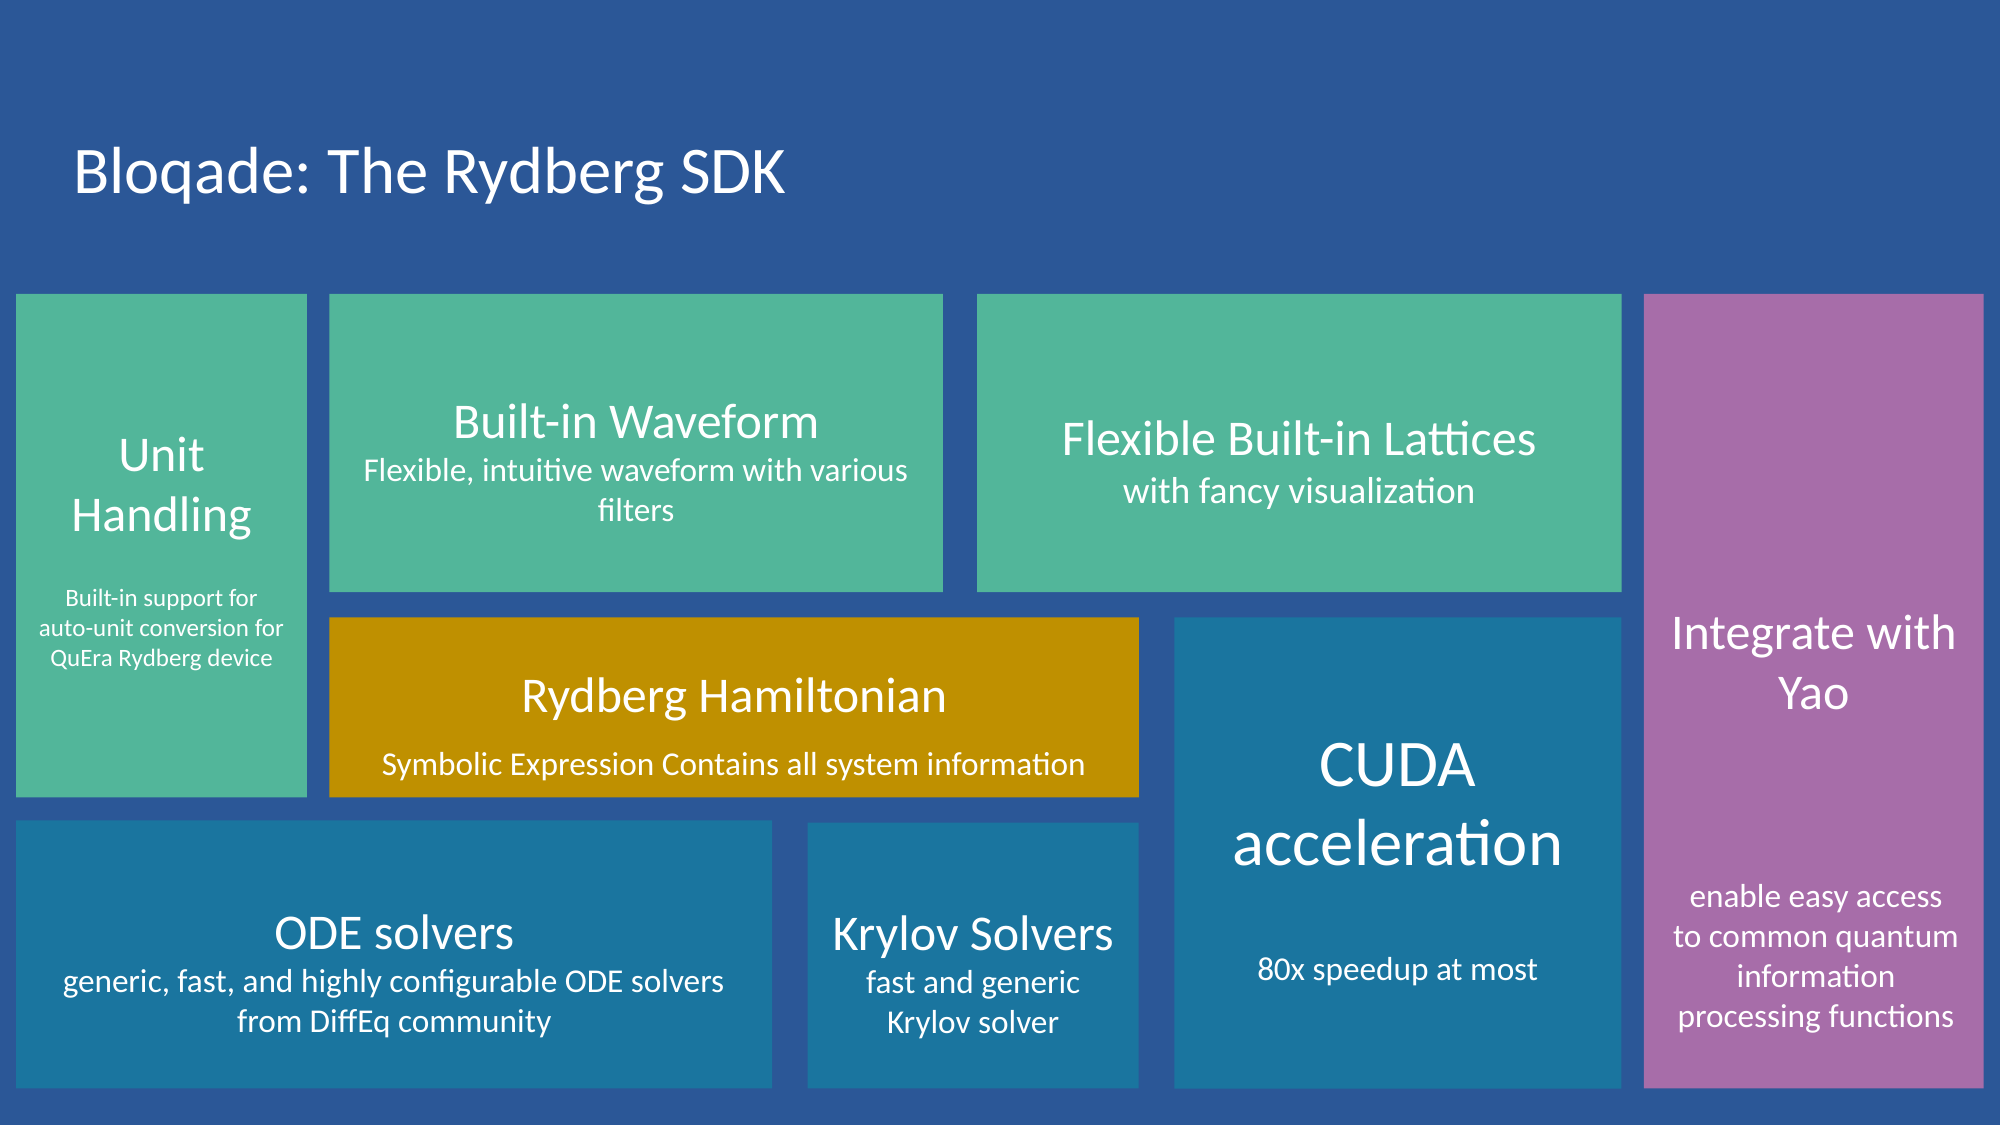

Bloqade: The Rydberg SDK
Built-in Waveform
Flexible, intuitive waveform with various filters
Flexible Built-in Lattices
with fancy visualization

Unit Handling
Built-in support for auto-unit conversion for QuEra Rydberg device
Integrate with Yao
Rydberg Hamiltonian
Symbolic Expression Contains all system information
CUDA acceleration

80x speedup at most
ODE solvers
generic, fast, and highly configurable ODE solvers from DiffEq community
Krylov Solvers
fast and generic Krylov solver
enable easy access to common quantum information processing functions